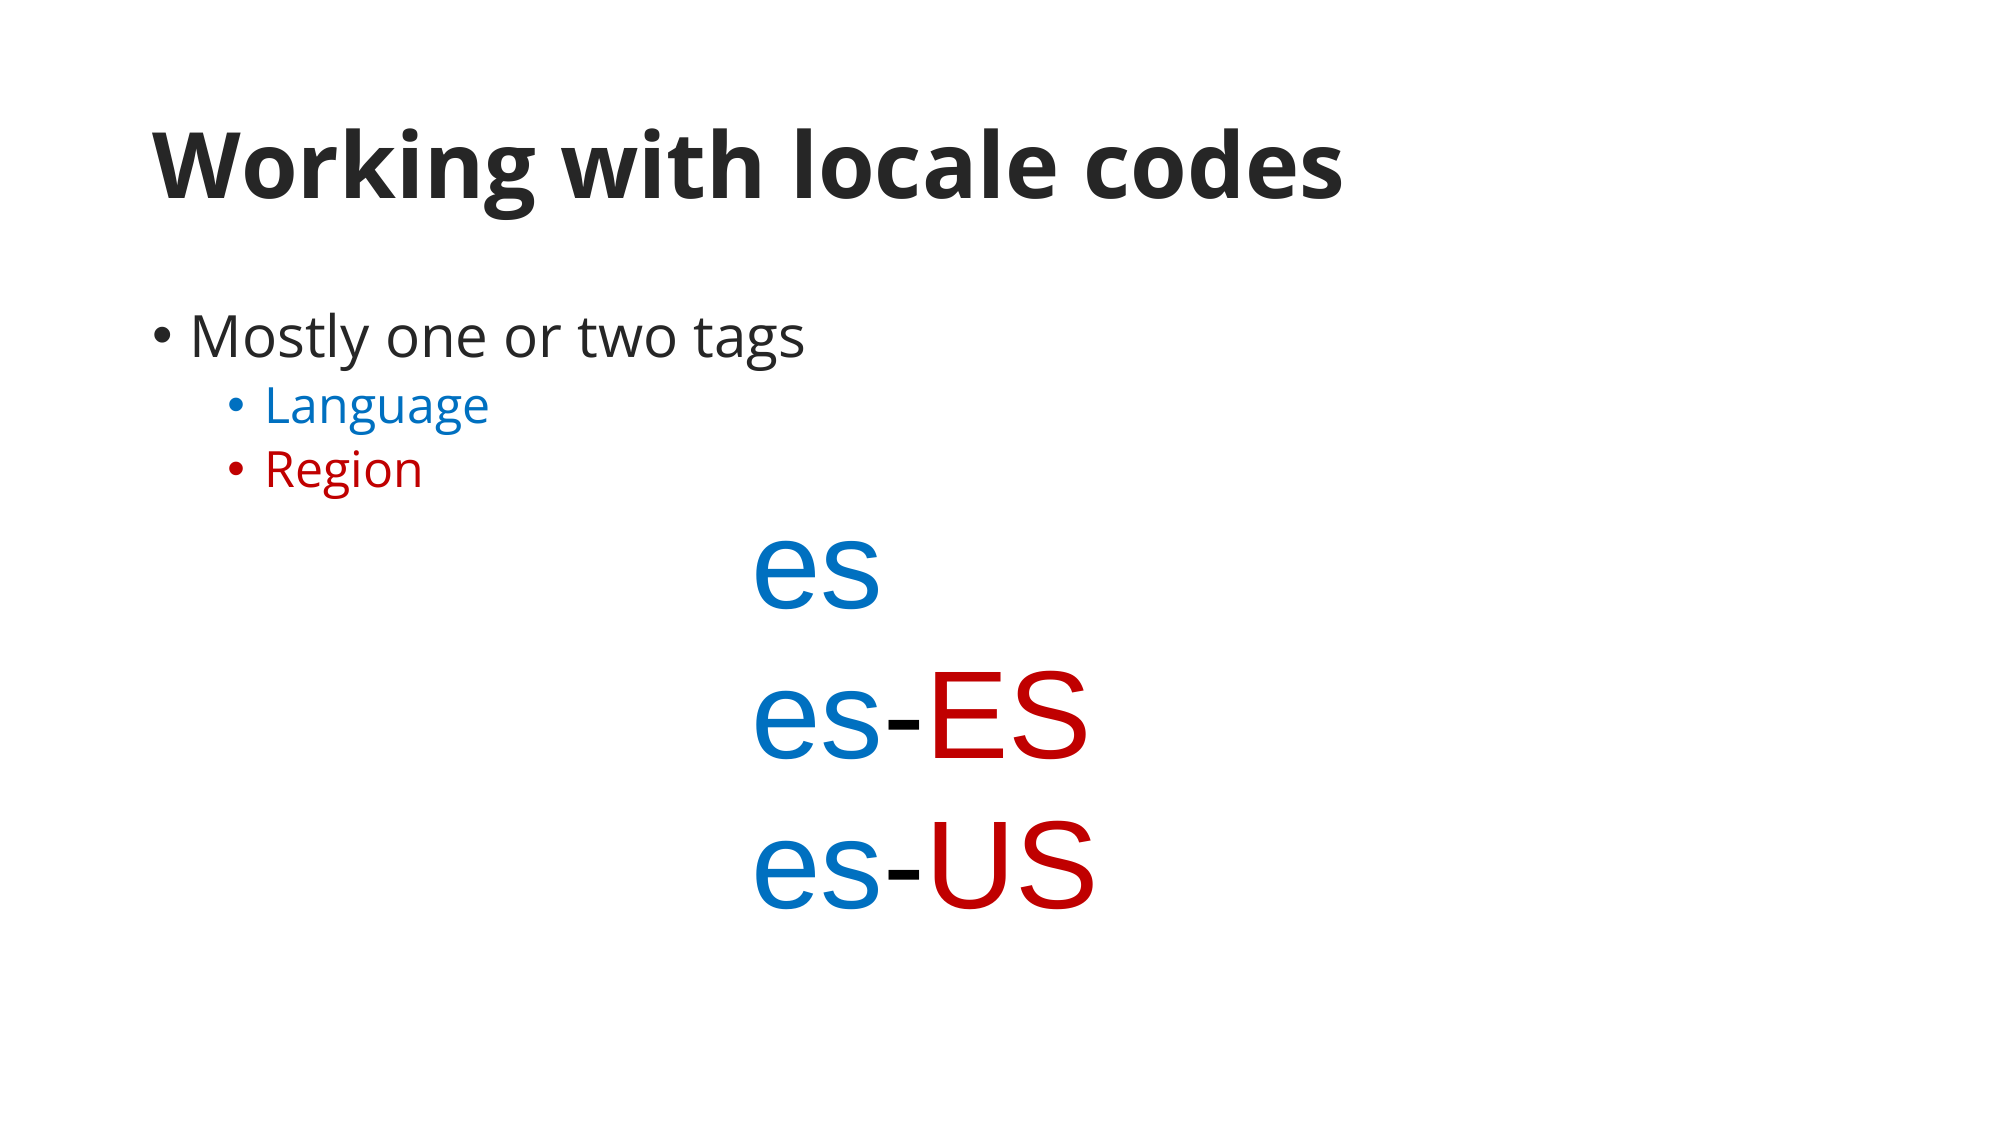

# Working with locale codes
Mostly one or two tags
Language
Region
es
es-ES
es-US